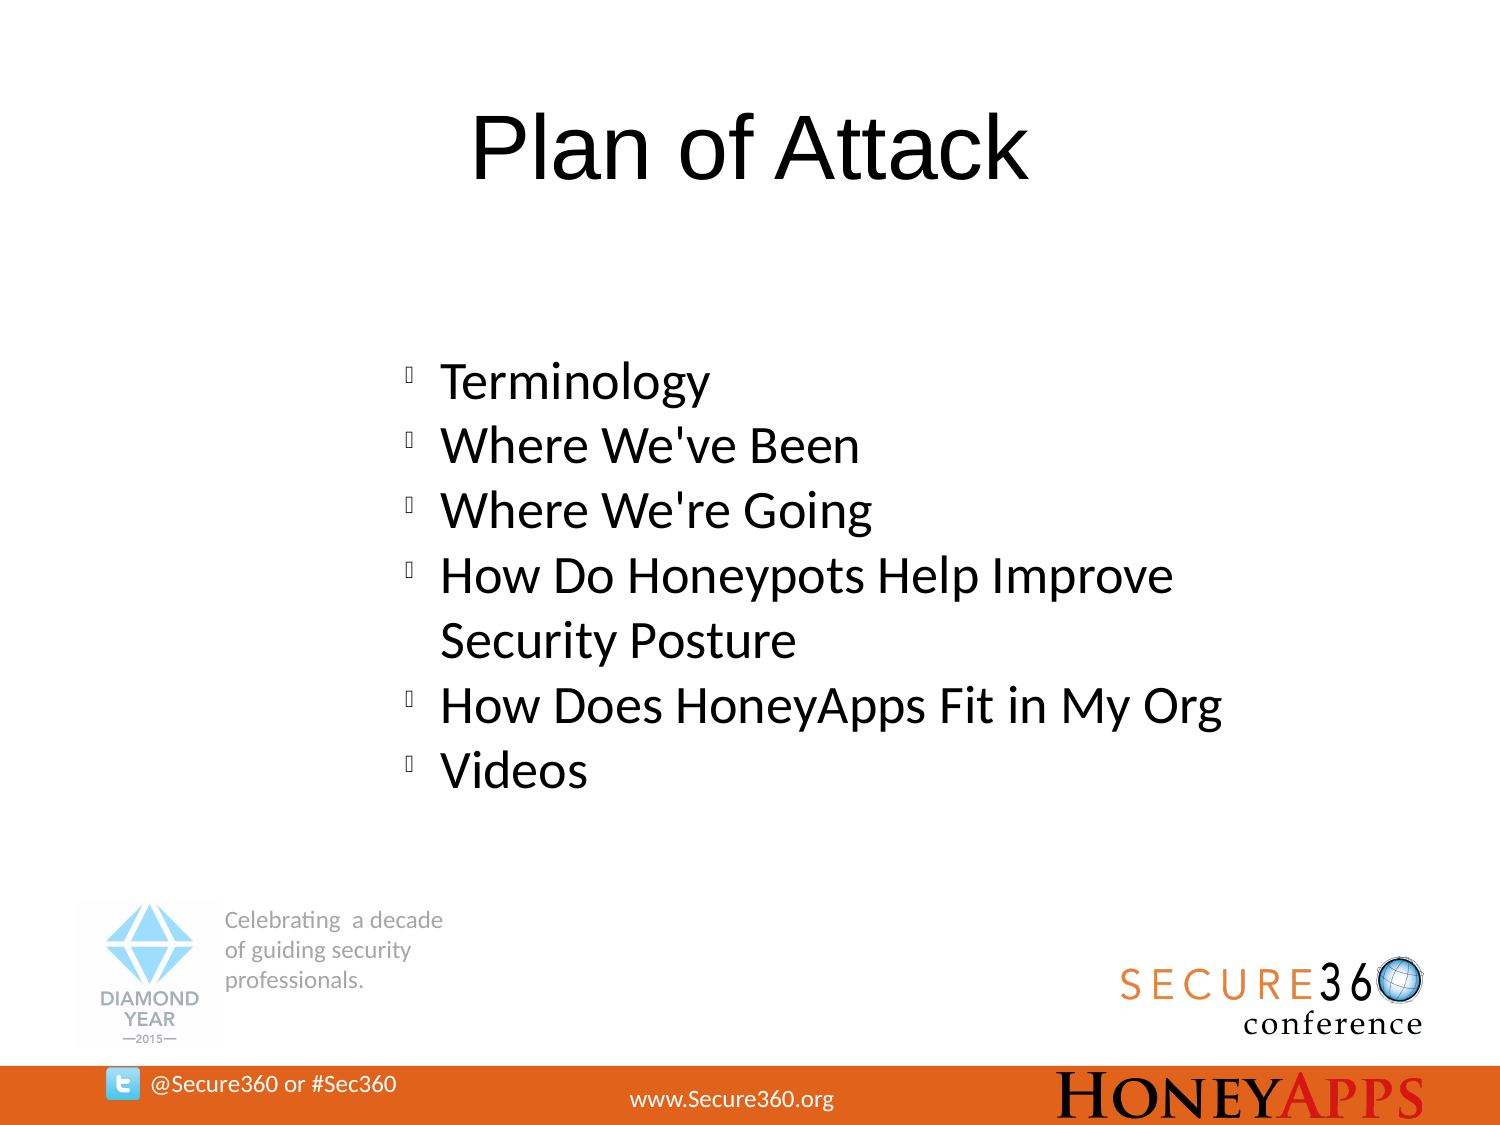

Plan of Attack
Terminology
Where We've Been
Where We're Going
How Do Honeypots Help Improve Security Posture
How Does HoneyApps Fit in My Org
Videos